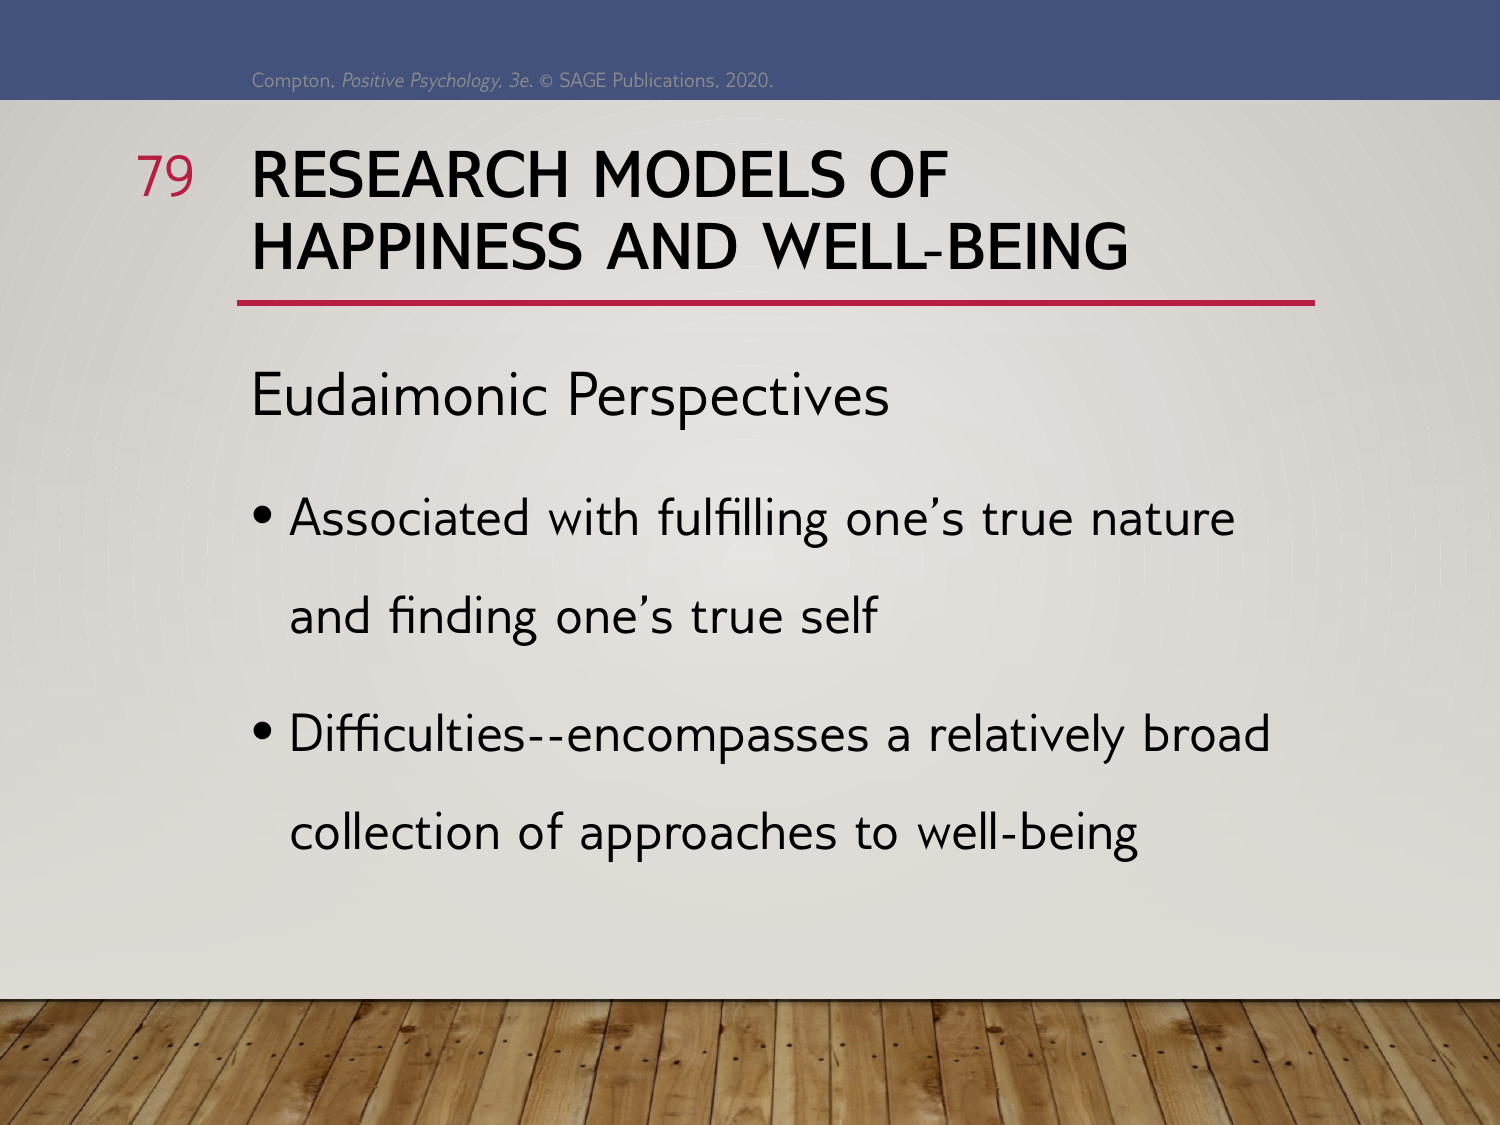

Compton, Positive Psychology, 3e. © SAGE Publications, 2020.
79
# Research Models of Happiness and Well-Being
Eudaimonic Perspectives
Associated with fulfilling one’s true nature and finding one’s true self
Difficulties--encompasses a relatively broad collection of approaches to well-being